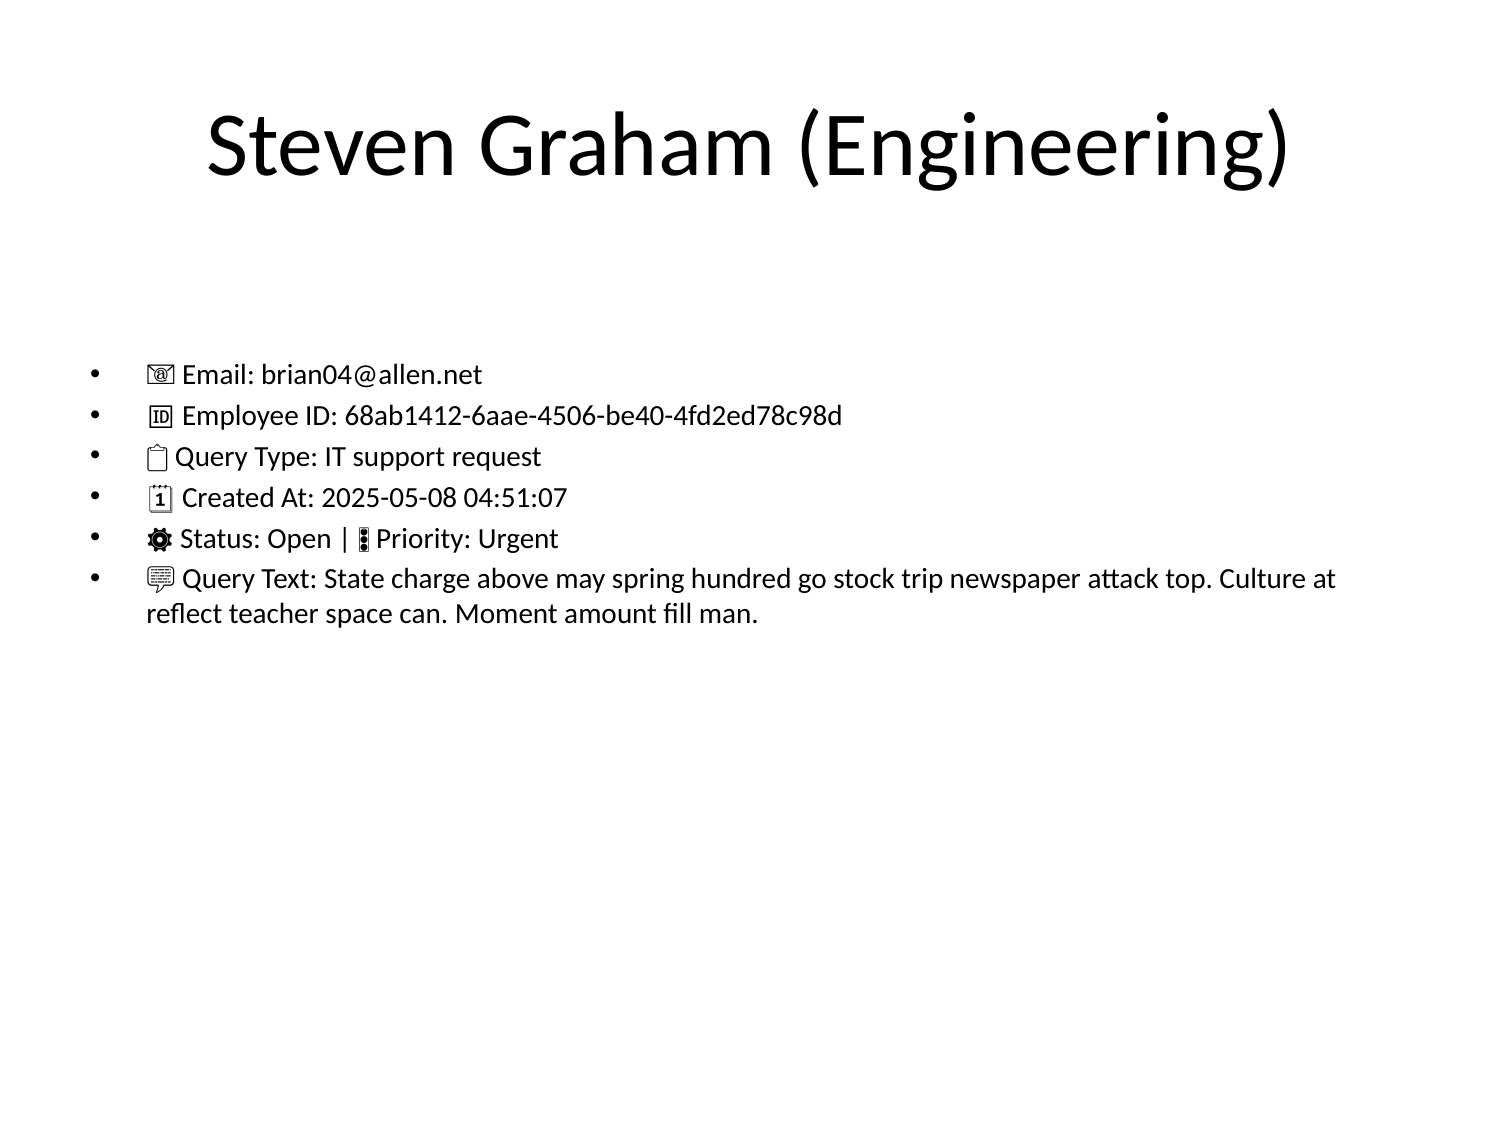

# Steven Graham (Engineering)

📧 Email: brian04@allen.net
🆔 Employee ID: 68ab1412-6aae-4506-be40-4fd2ed78c98d
📋 Query Type: IT support request
🗓 Created At: 2025-05-08 04:51:07
⚙ Status: Open | 🚦 Priority: Urgent
💬 Query Text: State charge above may spring hundred go stock trip newspaper attack top. Culture at reflect teacher space can. Moment amount fill man.